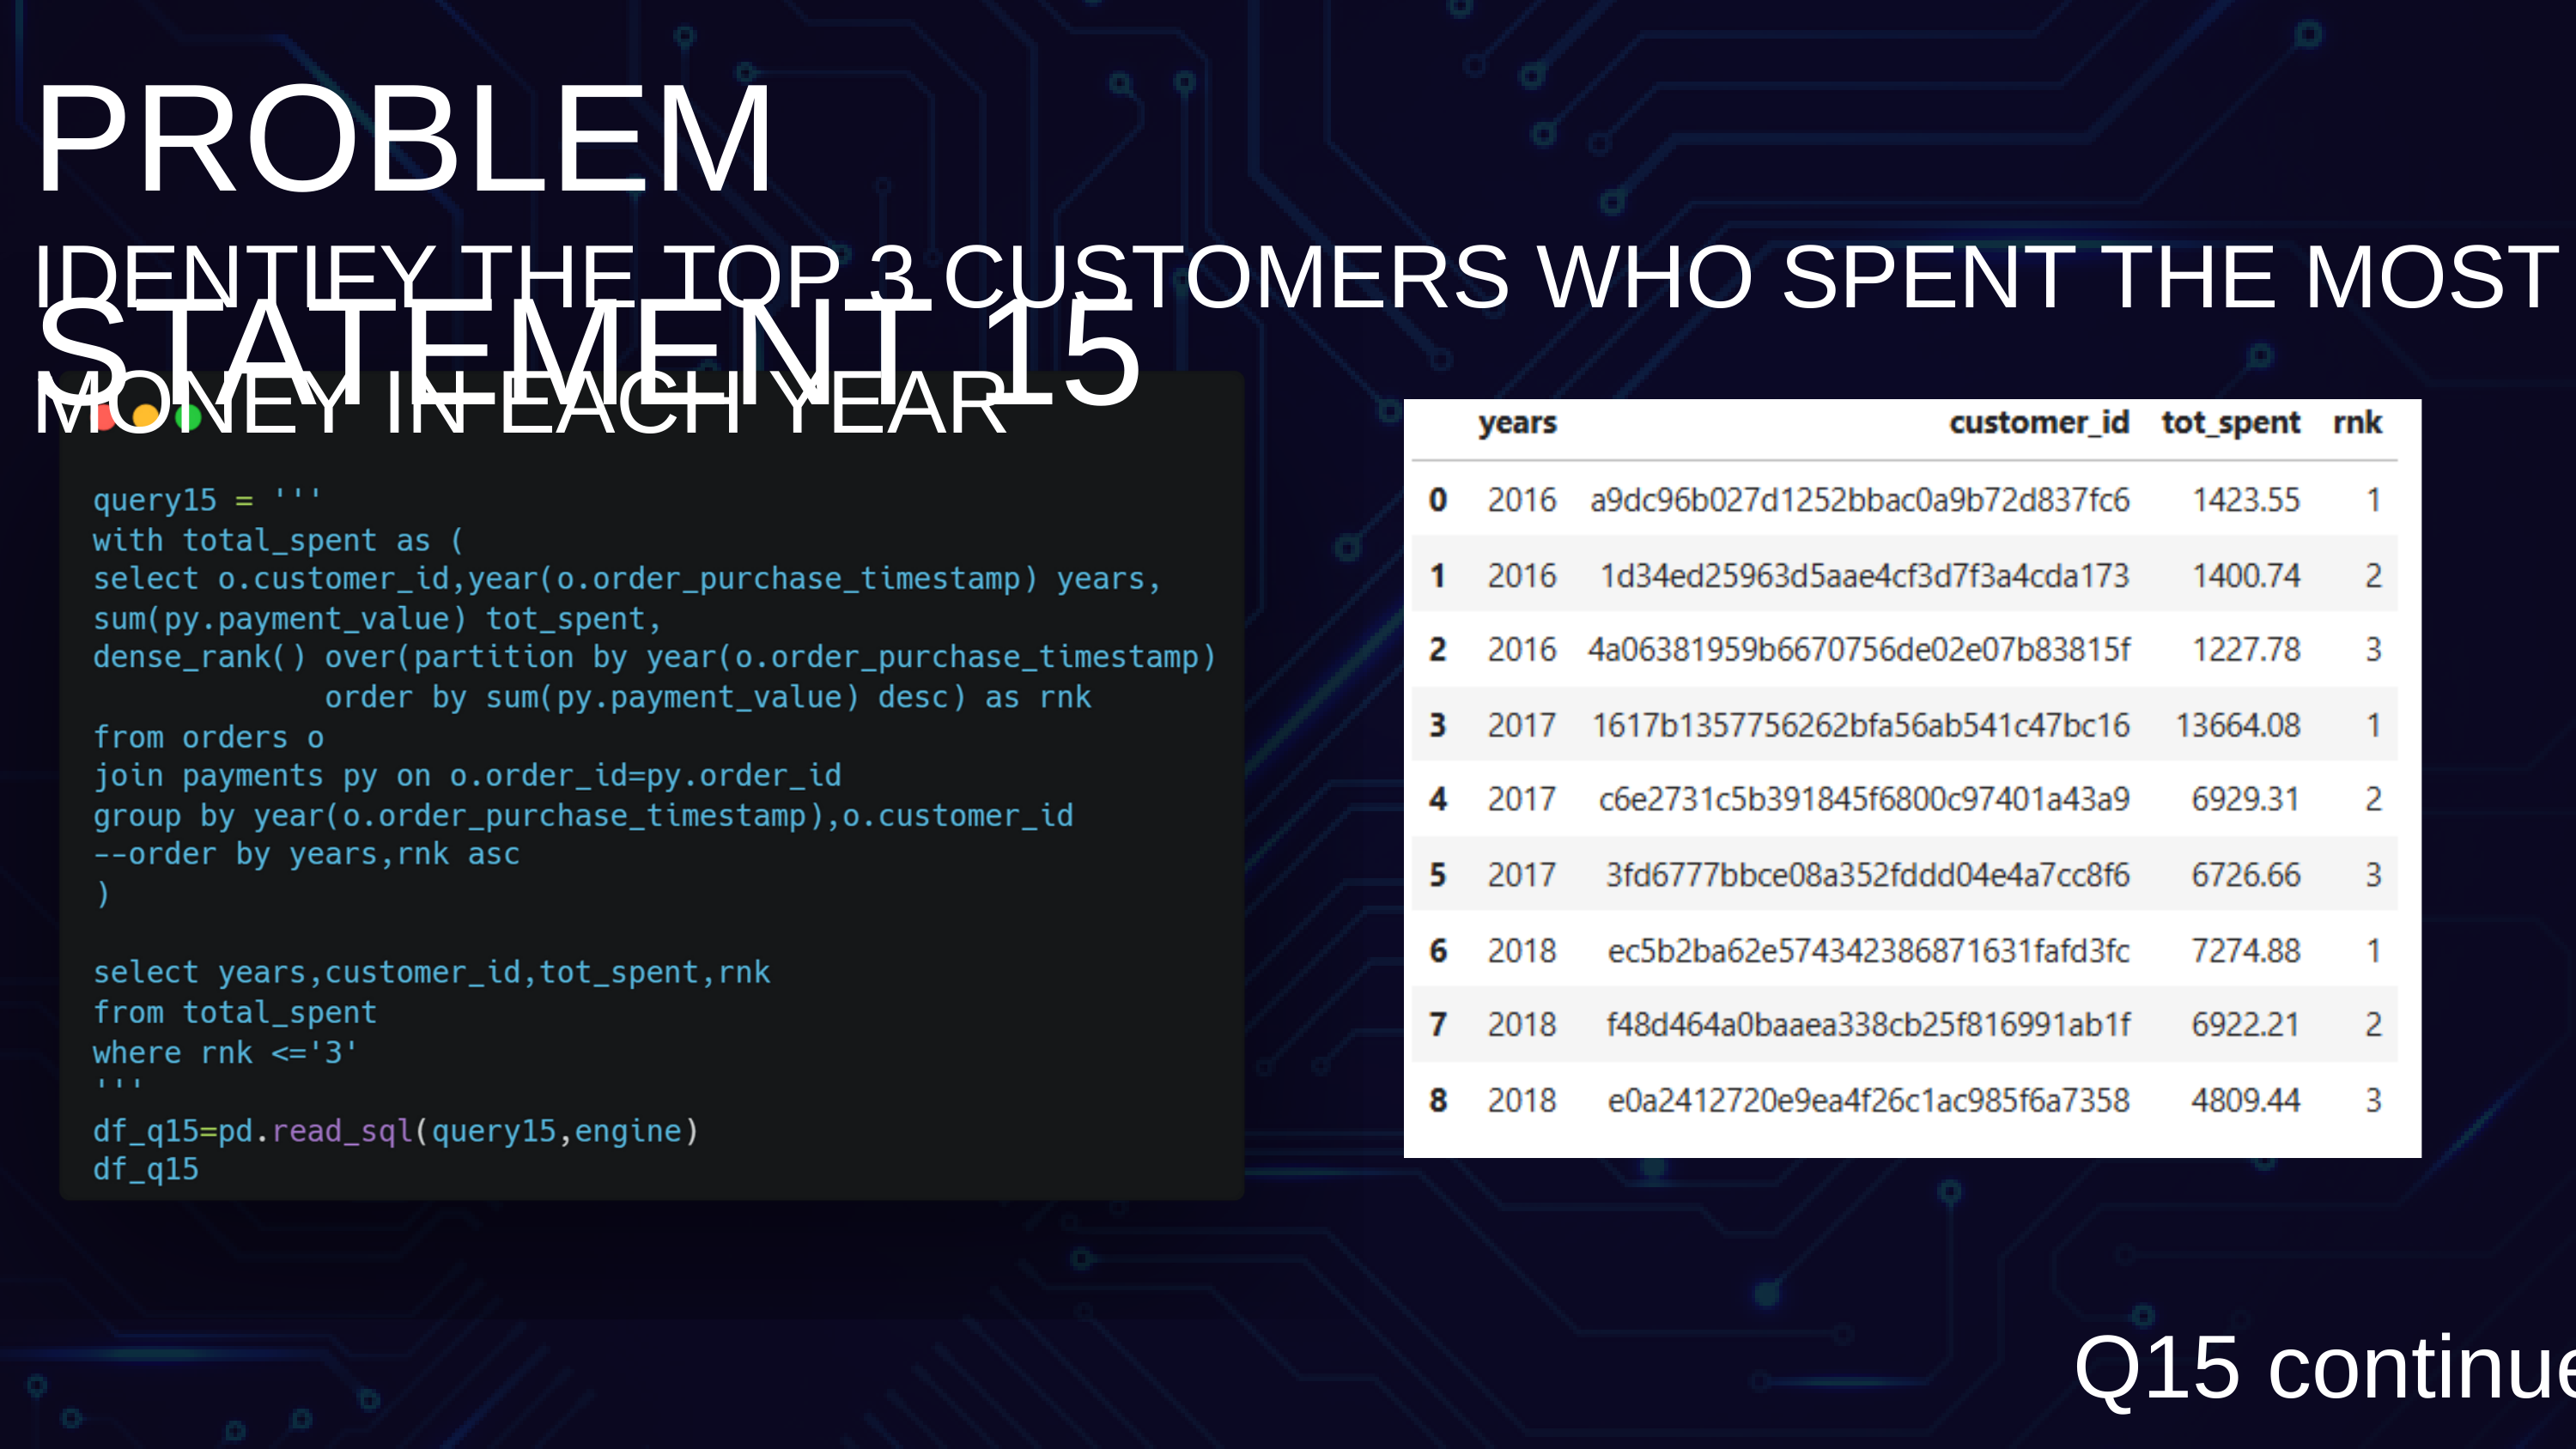

PROBLEM STATEMENT 15
IDENTIFY THE TOP 3 CUSTOMERS WHO SPENT THE MOST MONEY IN EACH YEAR

Q15 continued >>>